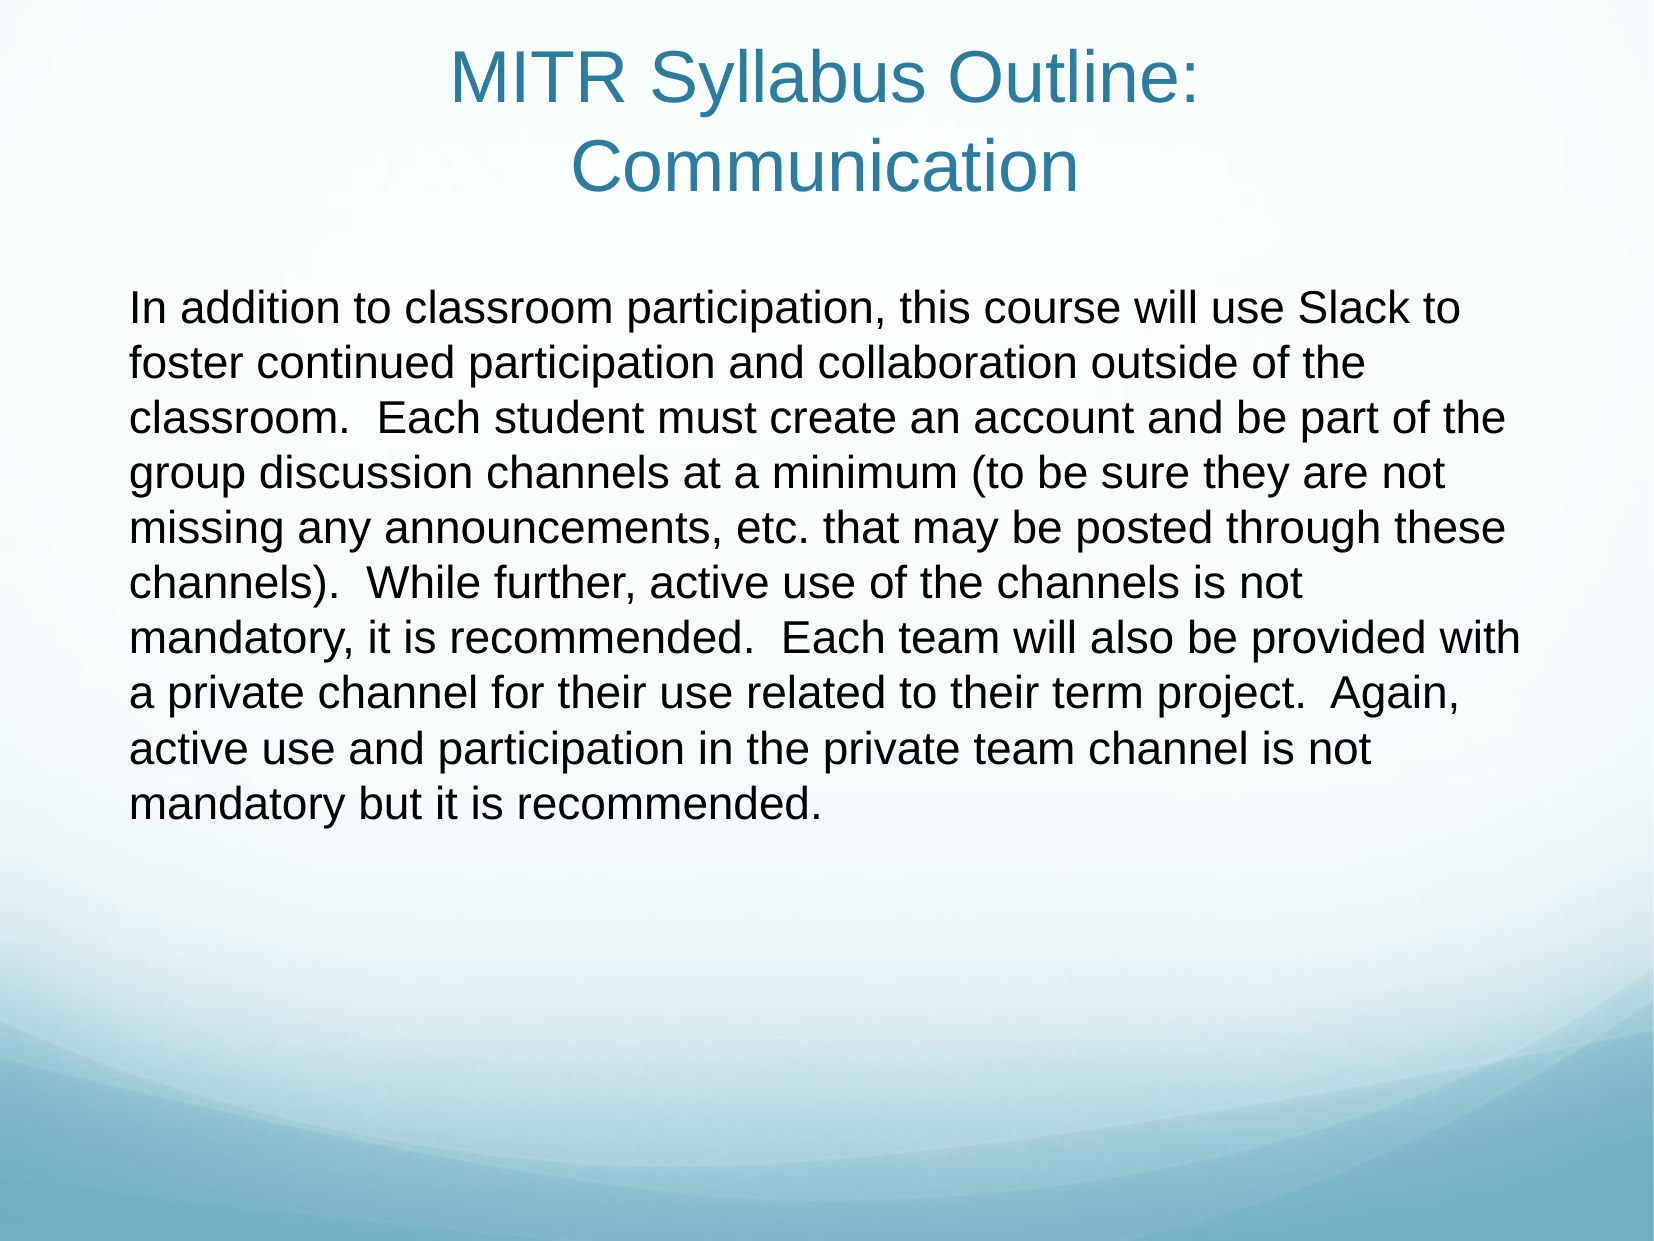

# MITR Syllabus Outline: Communication
In addition to classroom participation, this course will use Slack to foster continued participation and collaboration outside of the classroom.  Each student must create an account and be part of the group discussion channels at a minimum (to be sure they are not missing any announcements, etc. that may be posted through these channels).  While further, active use of the channels is not mandatory, it is recommended.  Each team will also be provided with a private channel for their use related to their term project.  Again, active use and participation in the private team channel is not mandatory but it is recommended.